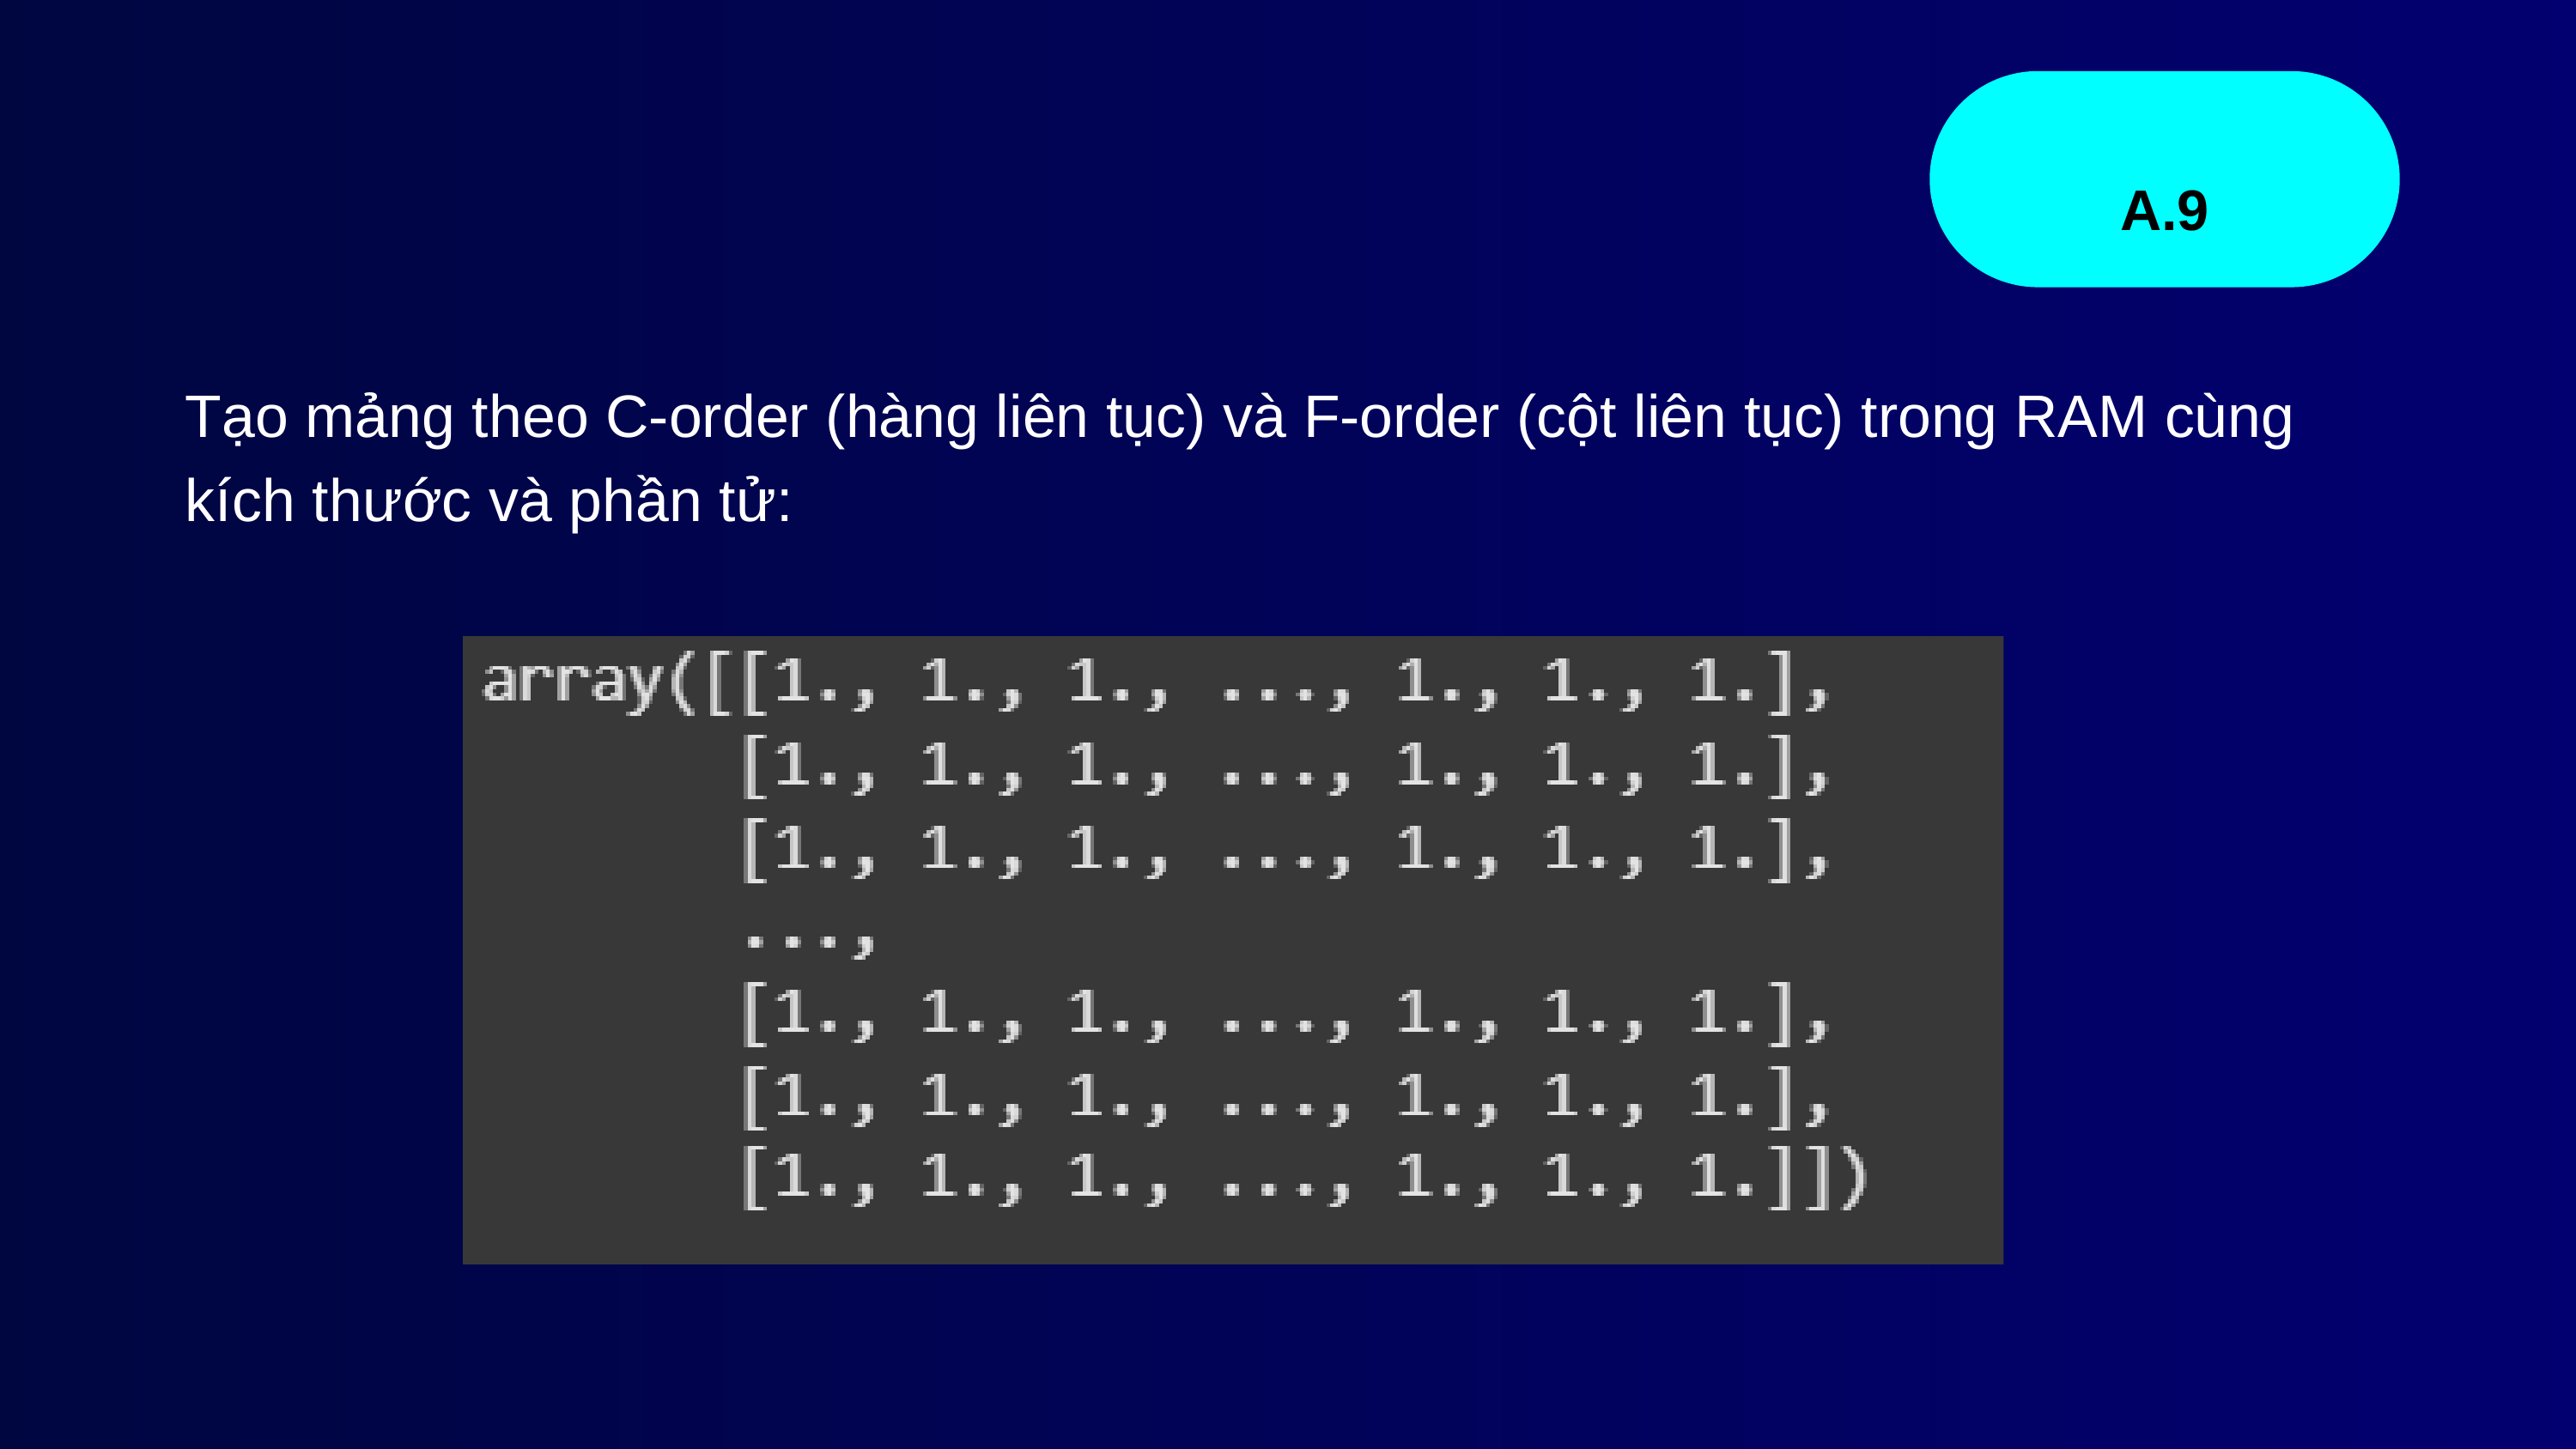

A.9
Tạo mảng theo C-order (hàng liên tục) và F-order (cột liên tục) trong RAM cùng kích thước và phần tử: